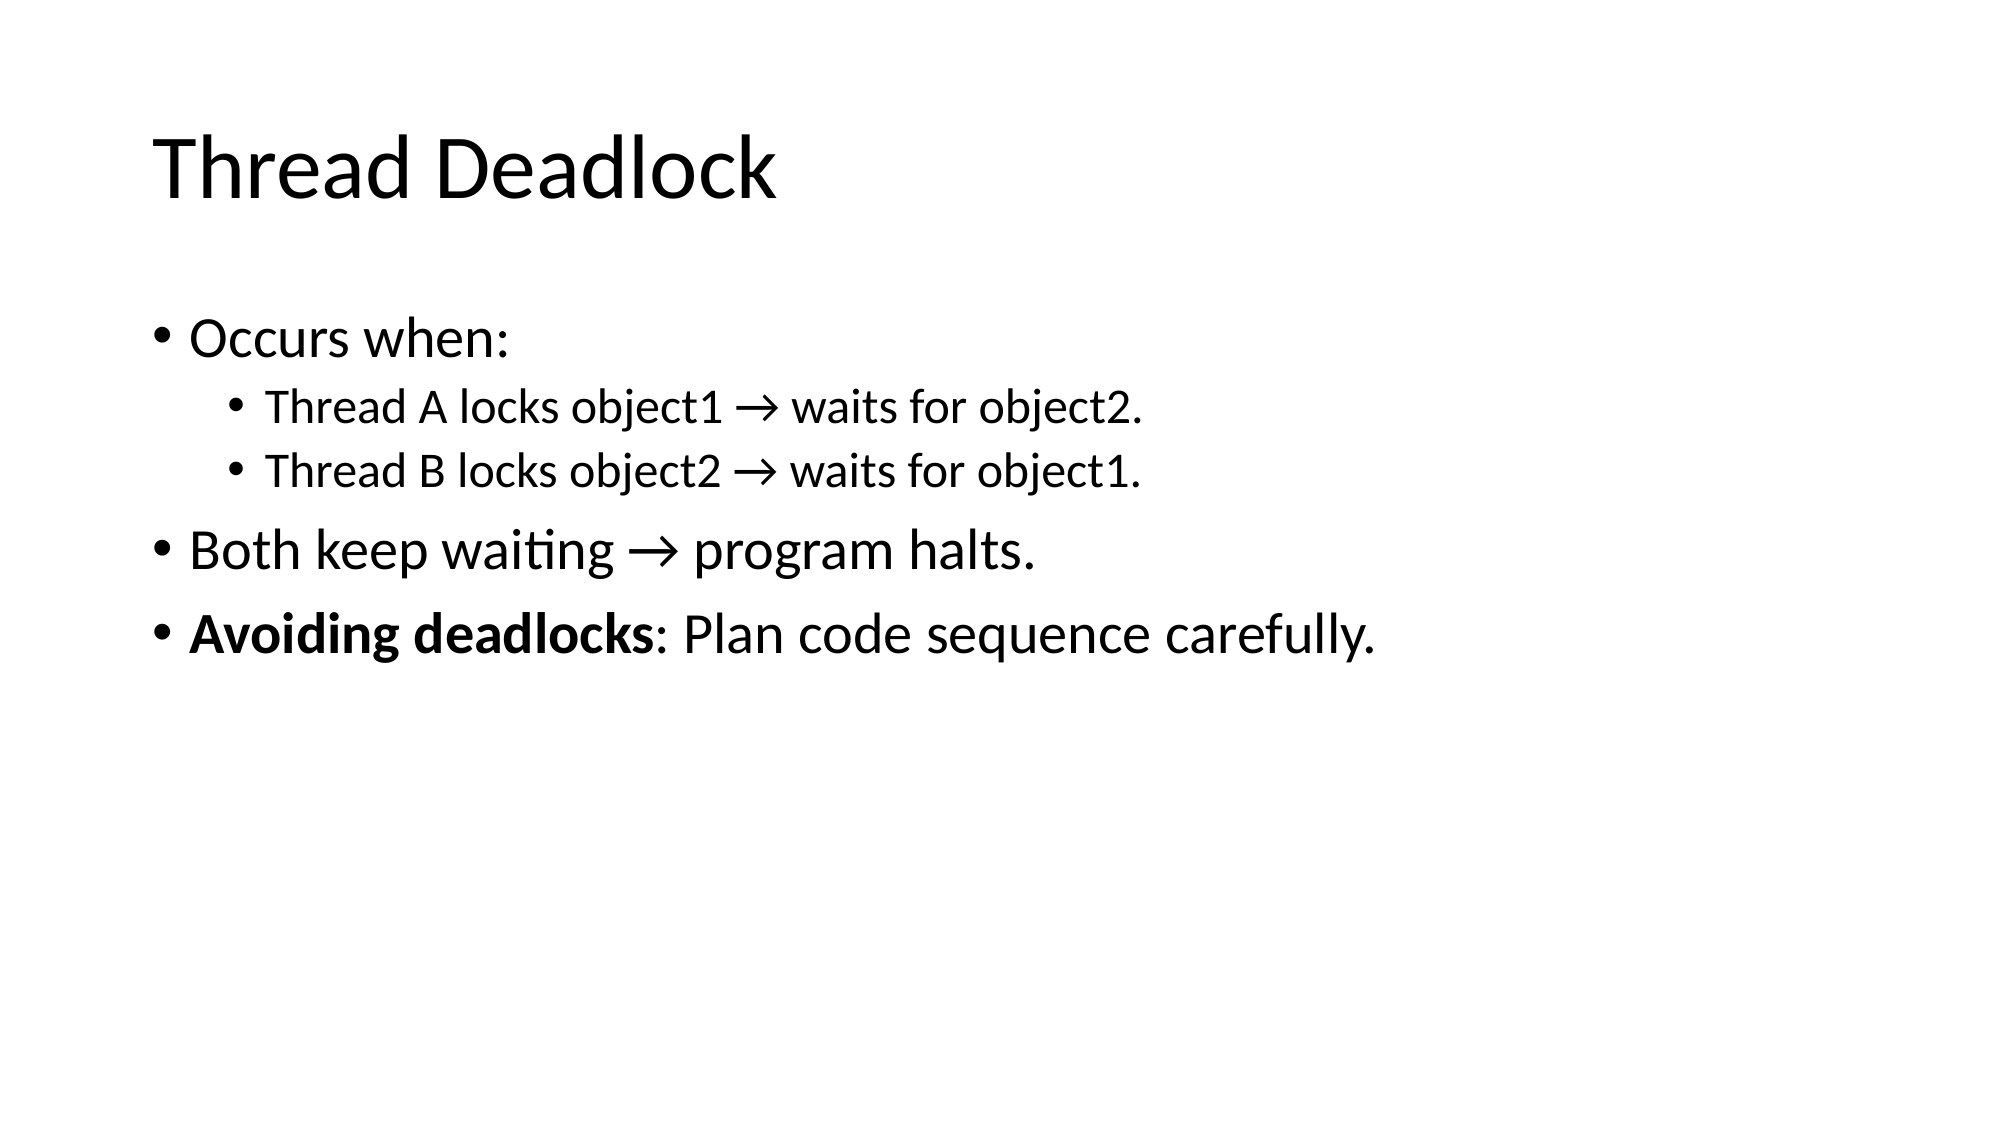

# Thread Deadlock
Occurs when:
Thread A locks object1 → waits for object2.
Thread B locks object2 → waits for object1.
Both keep waiting → program halts.
Avoiding deadlocks: Plan code sequence carefully.